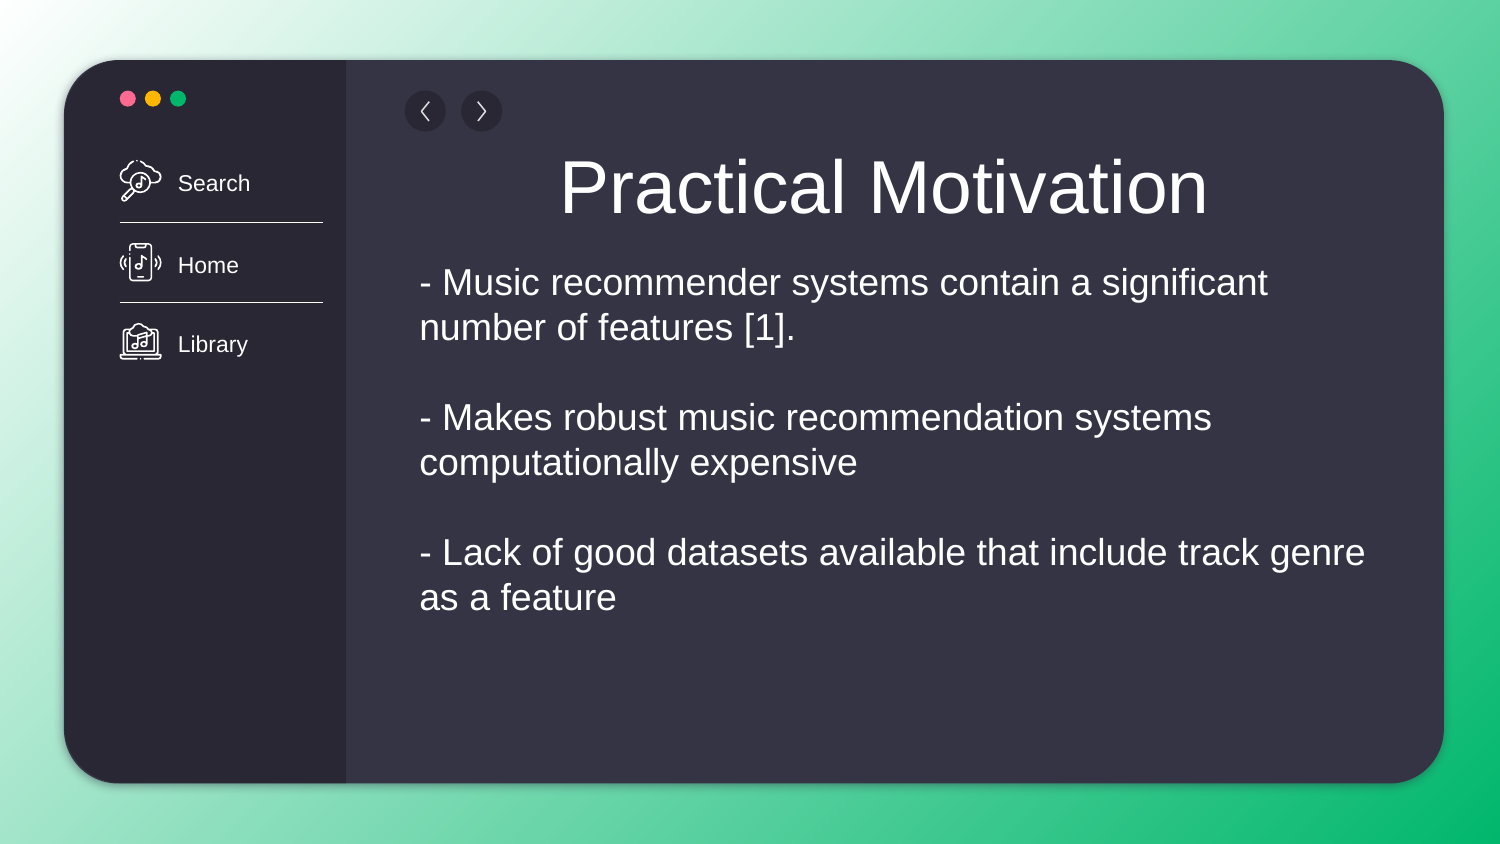

Practical Motivation

Search

Home

Library

- Music recommender systems contain a significant number of features [1].

- Makes robust music recommendation systems computationally expensive

- Lack of good datasets available that include track genre as a feature